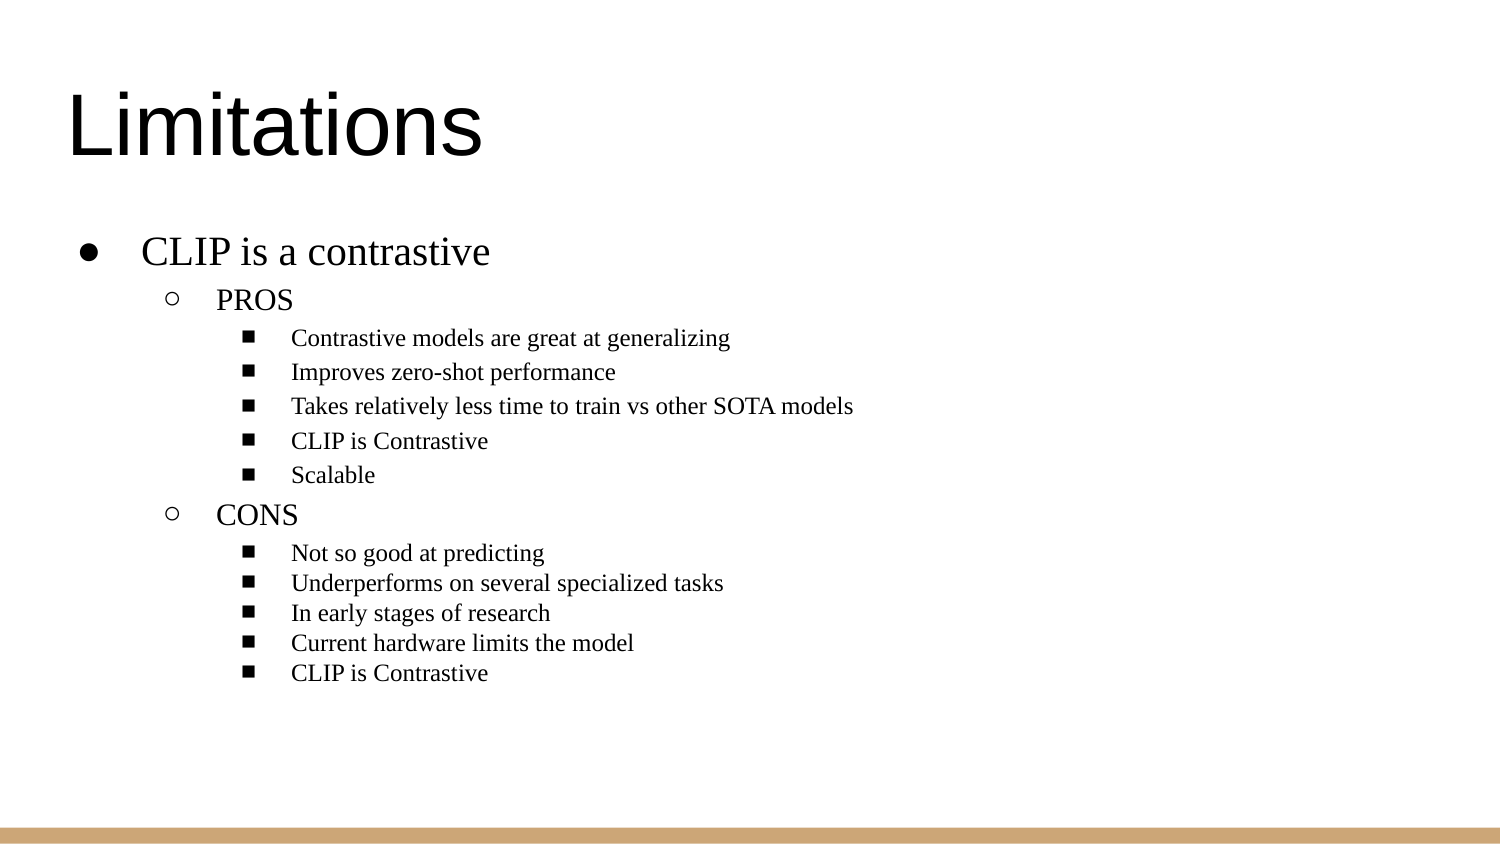

# Limitations
CLIP is a contrastive
PROS
Contrastive models are great at generalizing
Improves zero-shot performance
Takes relatively less time to train vs other SOTA models
CLIP is Contrastive
Scalable
CONS
Not so good at predicting
Underperforms on several specialized tasks
In early stages of research
Current hardware limits the model
CLIP is Contrastive